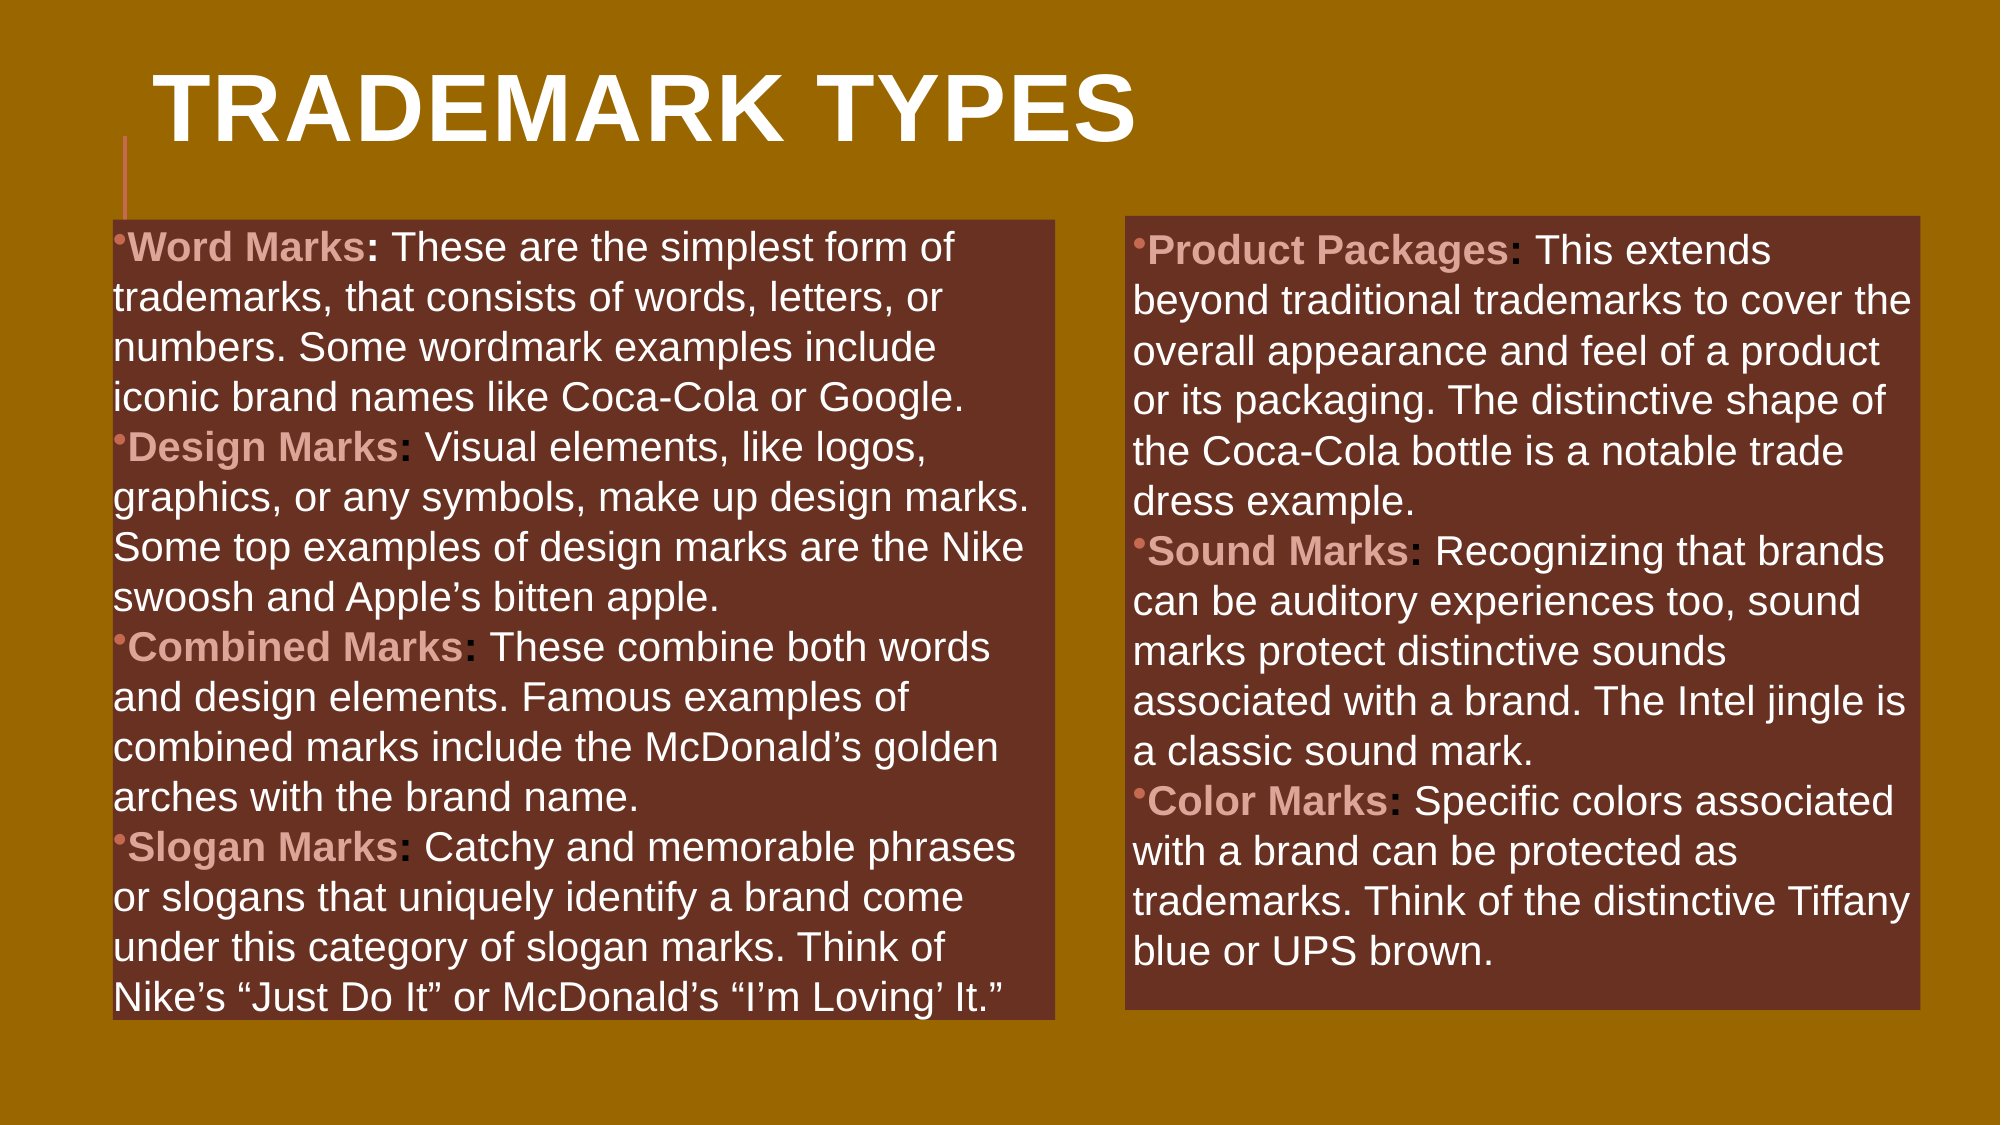

# Trademark Types
Word Marks: These are the simplest form of trademarks, that consists of words, letters, or numbers. Some wordmark examples include iconic brand names like Coca-Cola or Google.
Design Marks: Visual elements, like logos, graphics, or any symbols, make up design marks. Some top examples of design marks are the Nike swoosh and Apple’s bitten apple.
Combined Marks: These combine both words and design elements. Famous examples of combined marks include the McDonald’s golden arches with the brand name.
Slogan Marks: Catchy and memorable phrases or slogans that uniquely identify a brand come under this category of slogan marks. Think of Nike’s “Just Do It” or McDonald’s “I’m Loving’ It.”
Product Packages: This extends beyond traditional trademarks to cover the overall appearance and feel of a product or its packaging. The distinctive shape of the Coca-Cola bottle is a notable trade dress example.
Sound Marks: Recognizing that brands can be auditory experiences too, sound marks protect distinctive sounds associated with a brand. The Intel jingle is a classic sound mark.
Color Marks: Specific colors associated with a brand can be protected as trademarks. Think of the distinctive Tiffany blue or UPS brown.